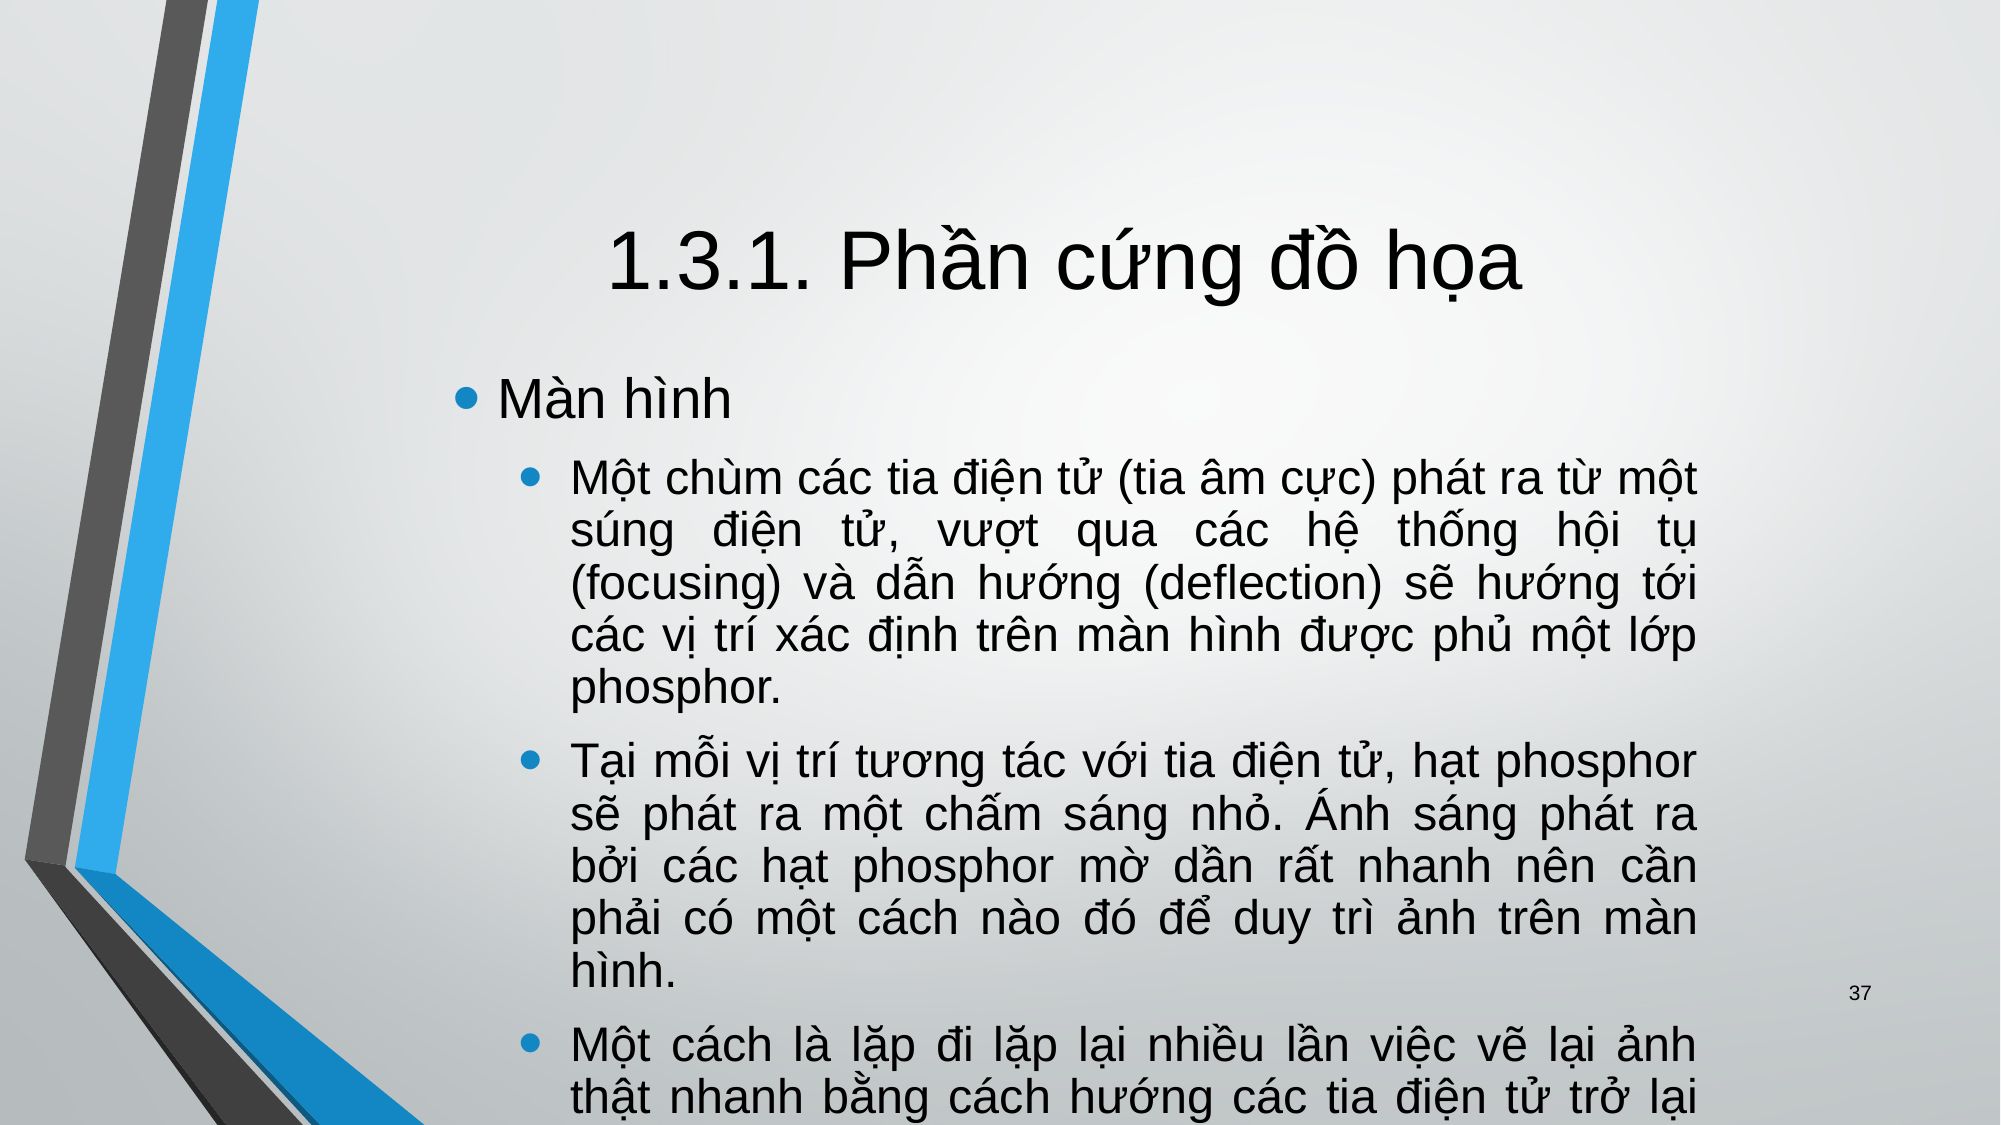

# 1.3.1. Phần cứng đồ họa
Màn hình
Một chùm các tia điện tử (tia âm cực) phát ra từ một súng điện tử, vượt qua các hệ thống hội tụ (focusing) và dẫn hướng (deflection) sẽ hướng tới các vị trí xác định trên màn hình được phủ một lớp phosphor.
Tại mỗi vị trí tương tác với tia điện tử, hạt phosphor sẽ phát ra một chấm sáng nhỏ. Ánh sáng phát ra bởi các hạt phosphor mờ dần rất nhanh nên cần phải có một cách nào đó để duy trì ảnh trên màn hình.
Một cách là lặp đi lặp lại nhiều lần việc vẽ lại ảnh thật nhanh bằng cách hướng các tia điện tử trở lại vị trí cũ. Kiểu hiển thị này gọi là refresh CRT.

37